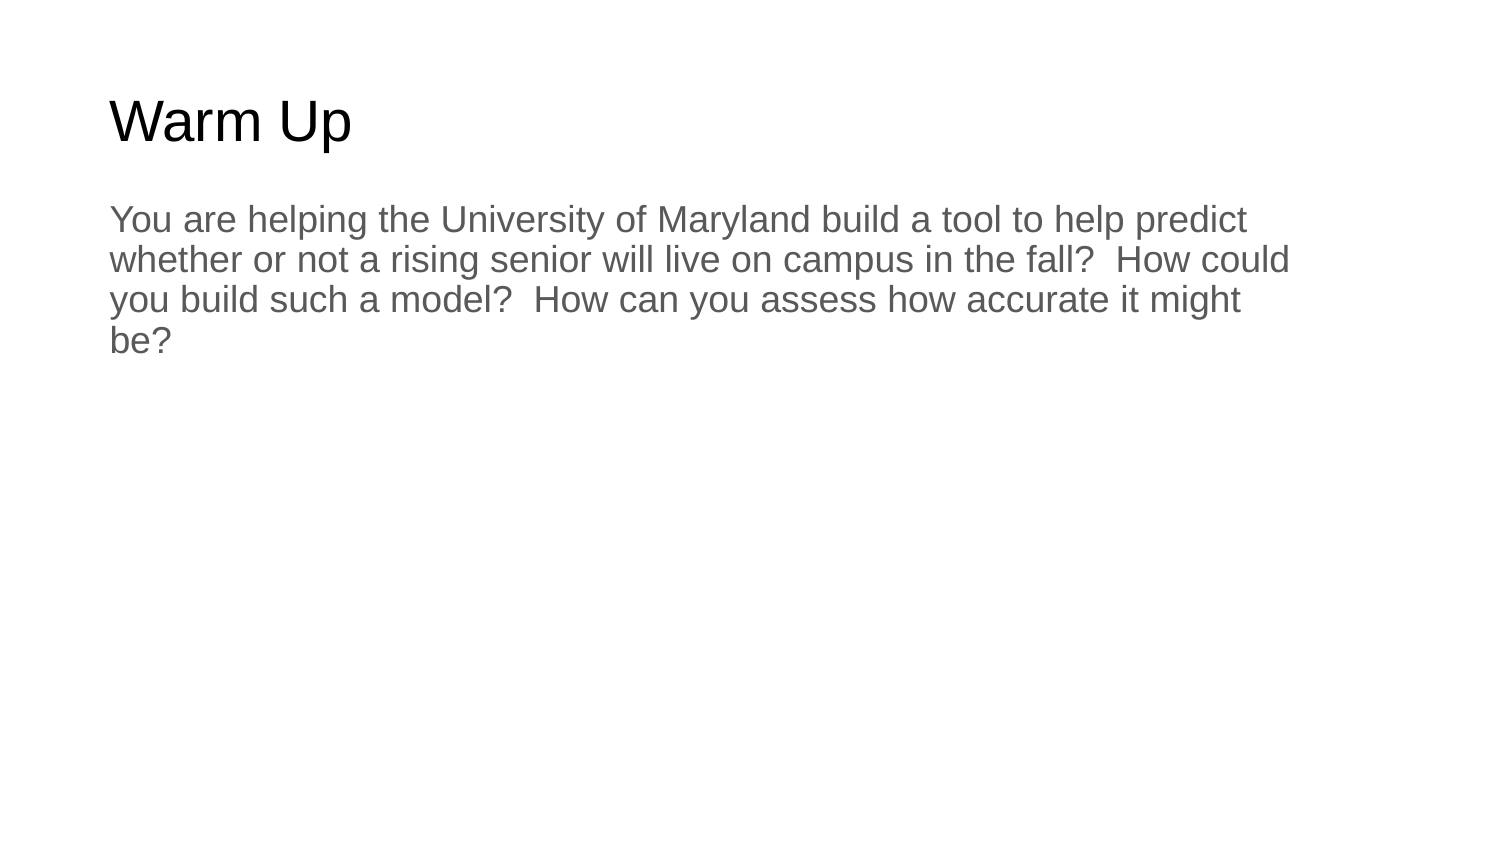

# Warm Up
You are helping the University of Maryland build a tool to help predict whether or not a rising senior will live on campus in the fall?  How could you build such a model?  How can you assess how accurate it might be?